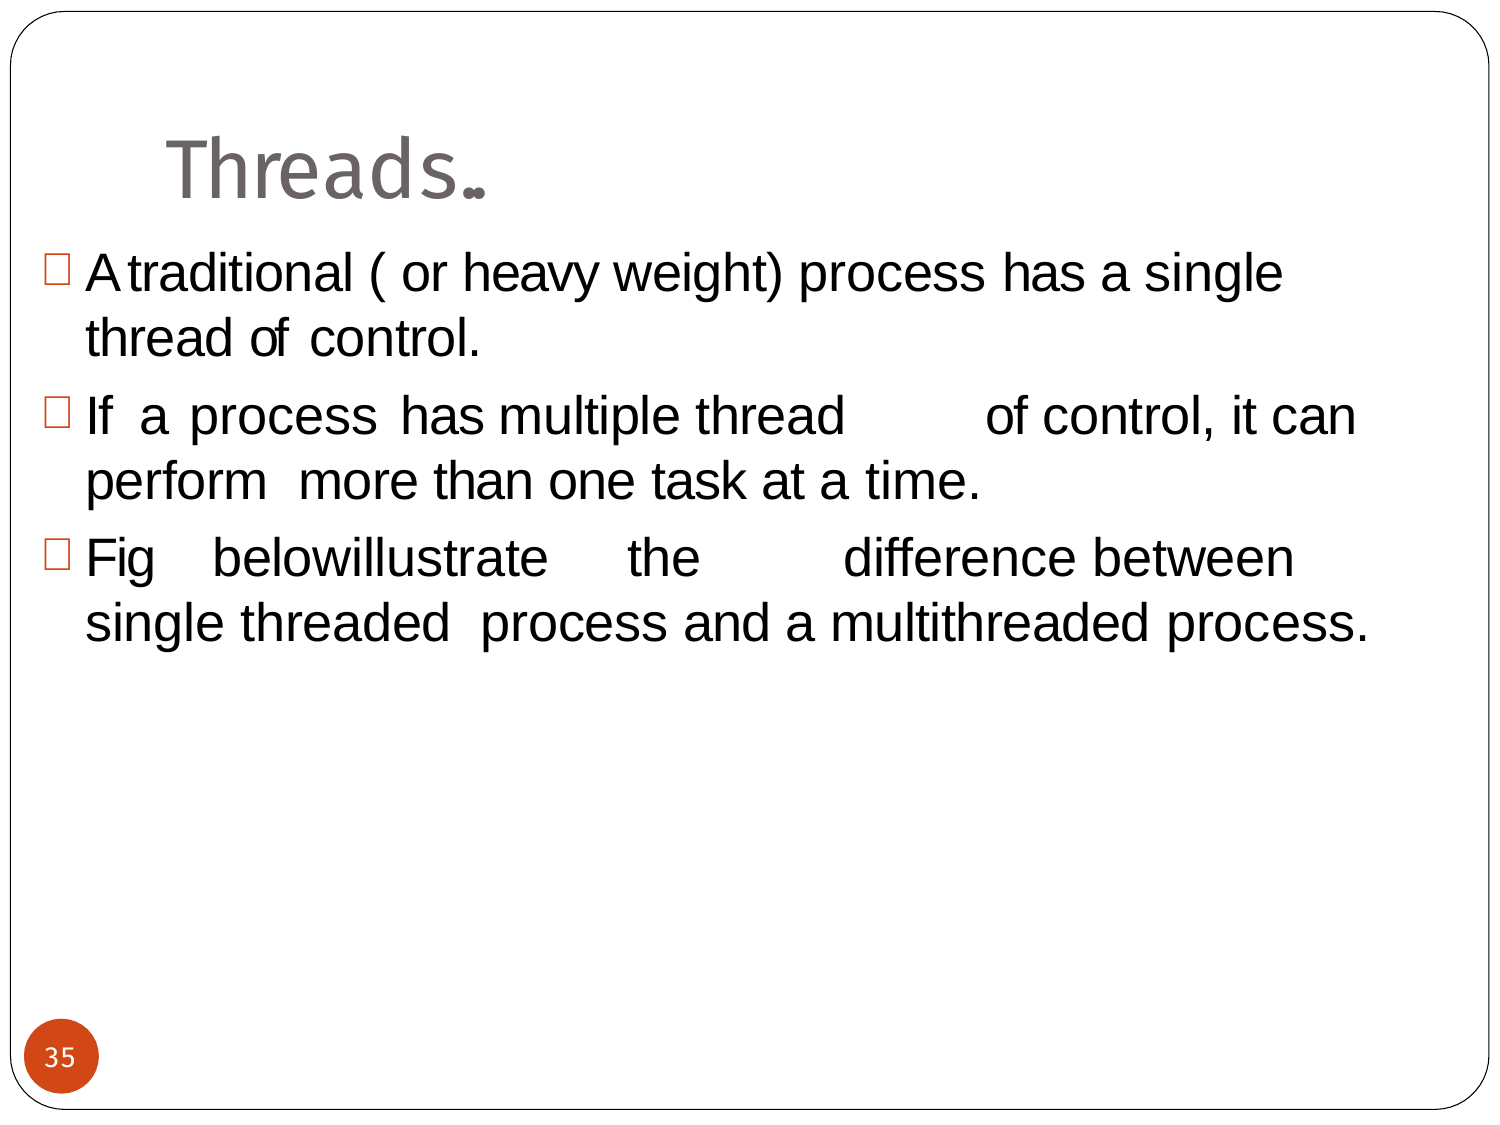

# Threads..
A traditional ( or heavy weight) process has a single thread of  control.
If  a process has multiple thread	of control, it can perform  more than one task at a time.
Fig	below	illustrate	the	difference between single threaded  process and a multithreaded process.

35